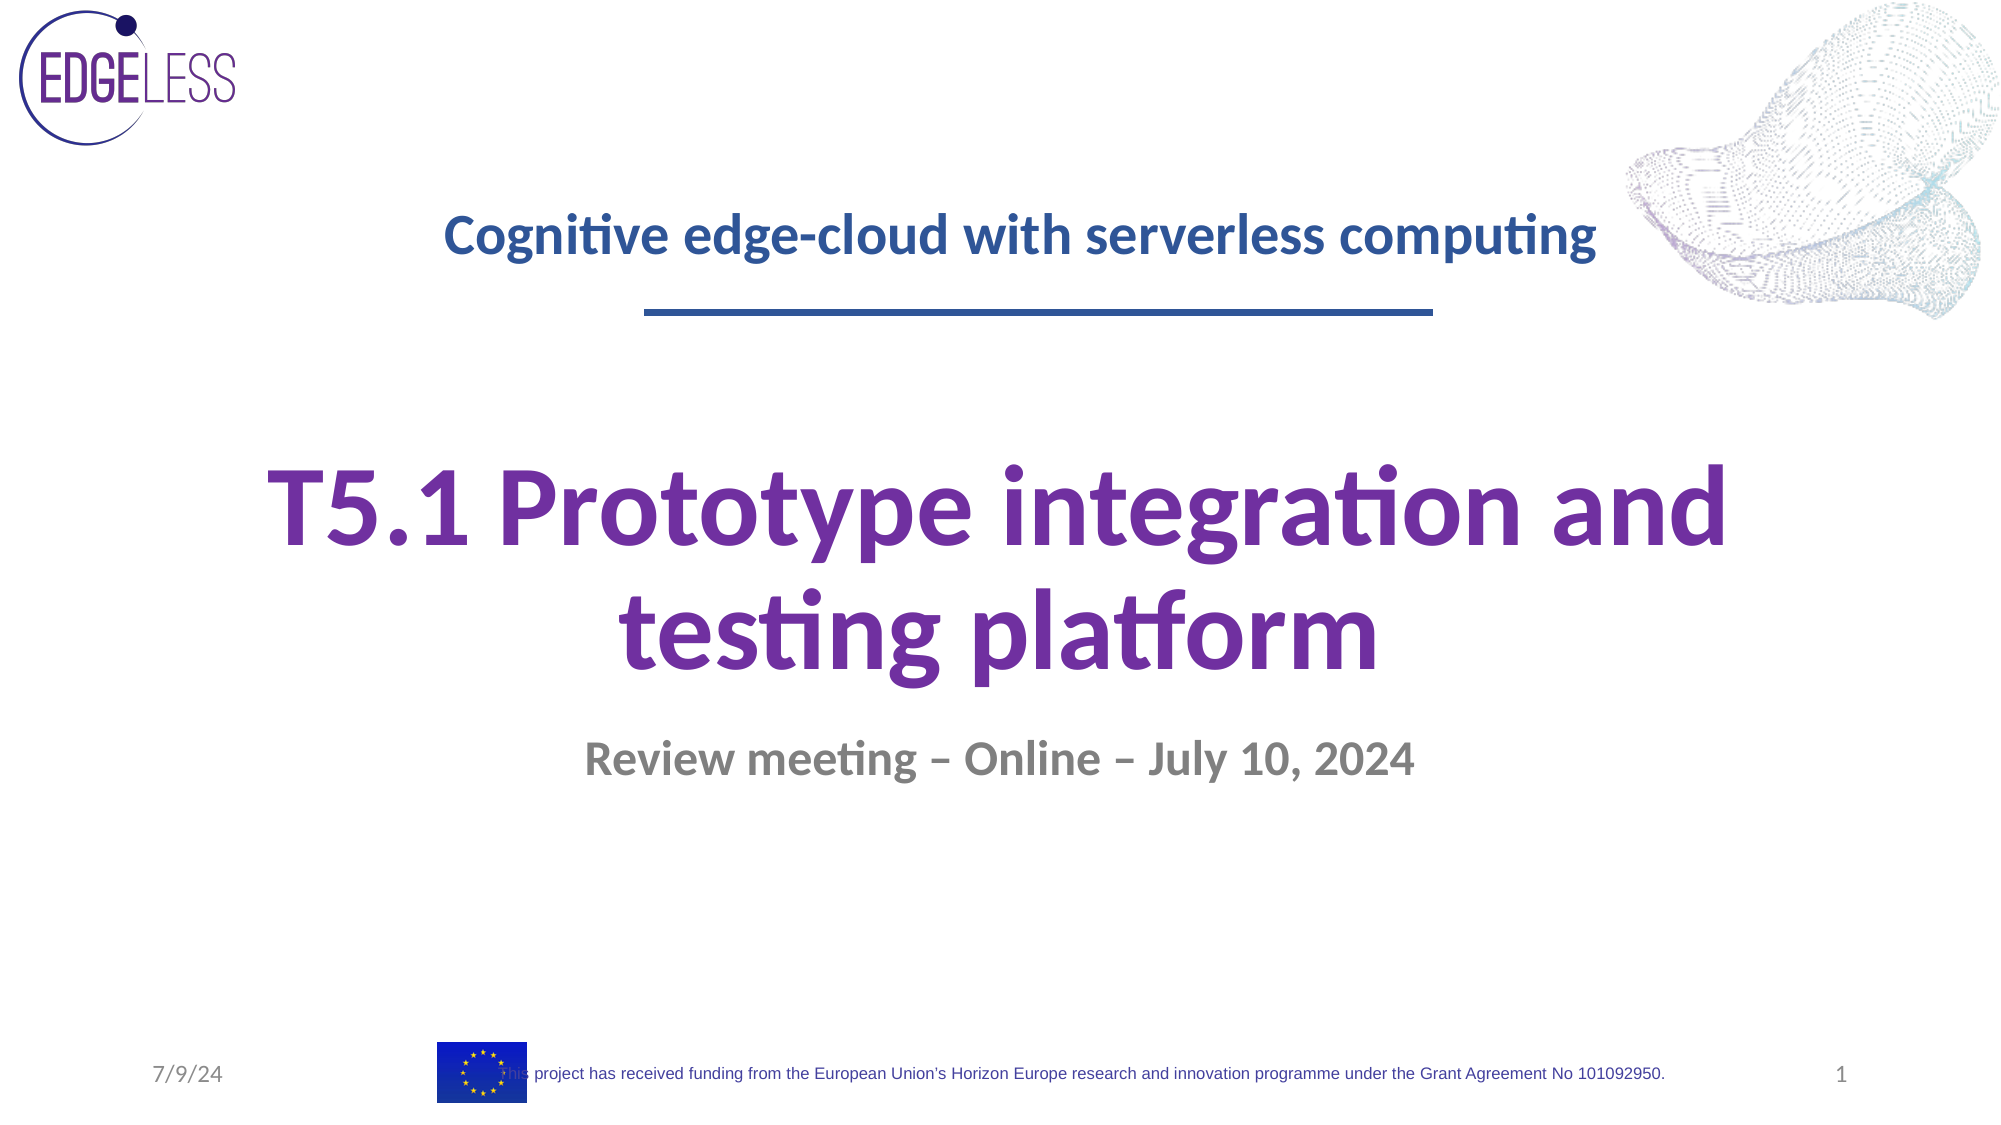

# T5.1 Prototype integration and testing platform
Review meeting – Online – July 10, 2024

7/9/24
1